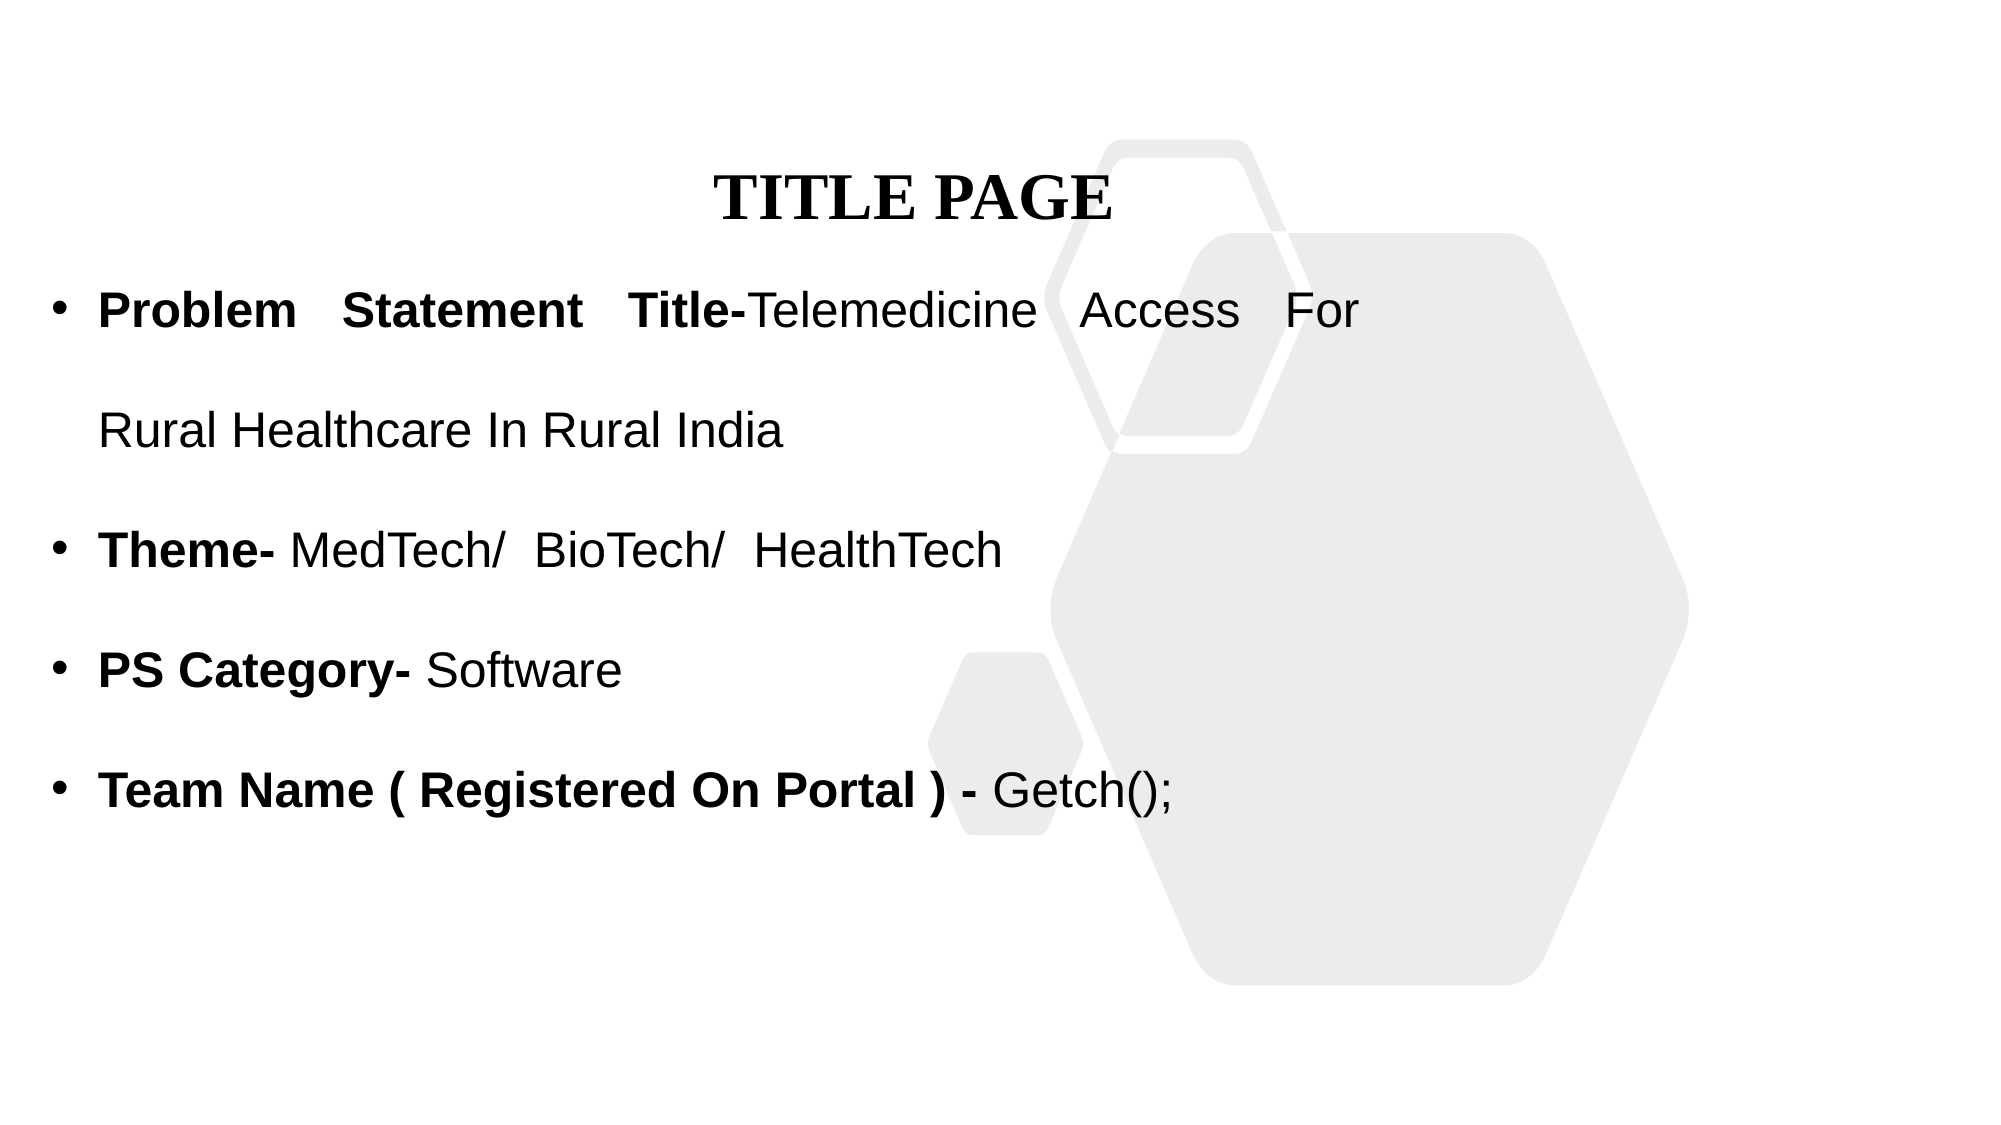

TITLE PAGE

Problem Statement Title-Telemedicine Access For Rural Healthcare In Rural India
Theme- MedTech/  BioTech/  HealthTech
PS Category- Software
Team Name ( Registered On Portal ) - Getch();